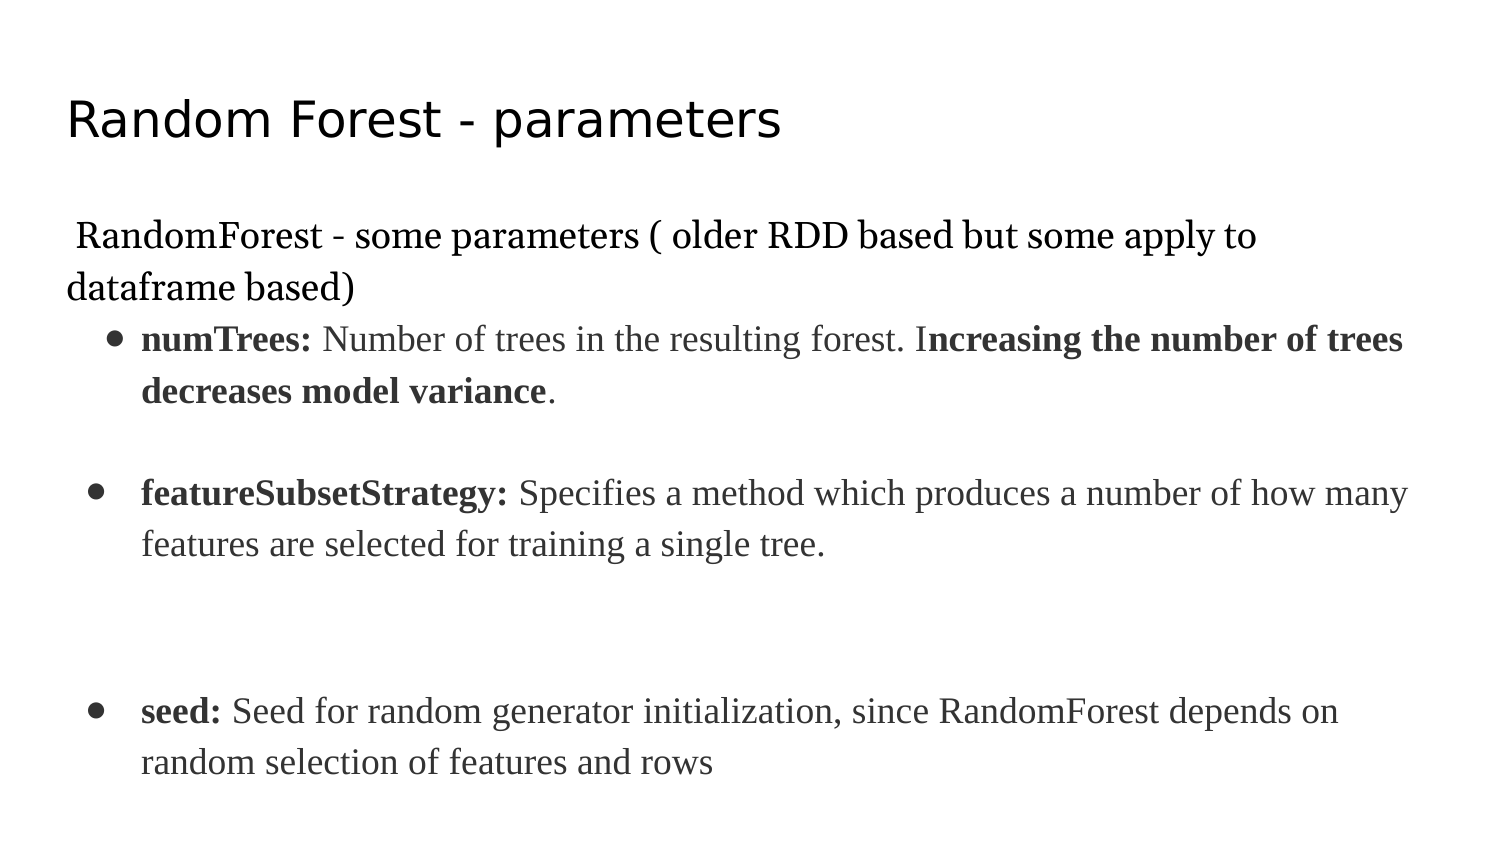

# Random Forest - parameters
 RandomForest - some parameters ( older RDD based but some apply to dataframe based)
numTrees: Number of trees in the resulting forest. Increasing the number of trees decreases model variance.
featureSubsetStrategy: Specifies a method which produces a number of how many features are selected for training a single tree.
seed: Seed for random generator initialization, since RandomForest depends on random selection of features and rows
The parameters numTrees and maxDepth are often referenced as stopping criteria.